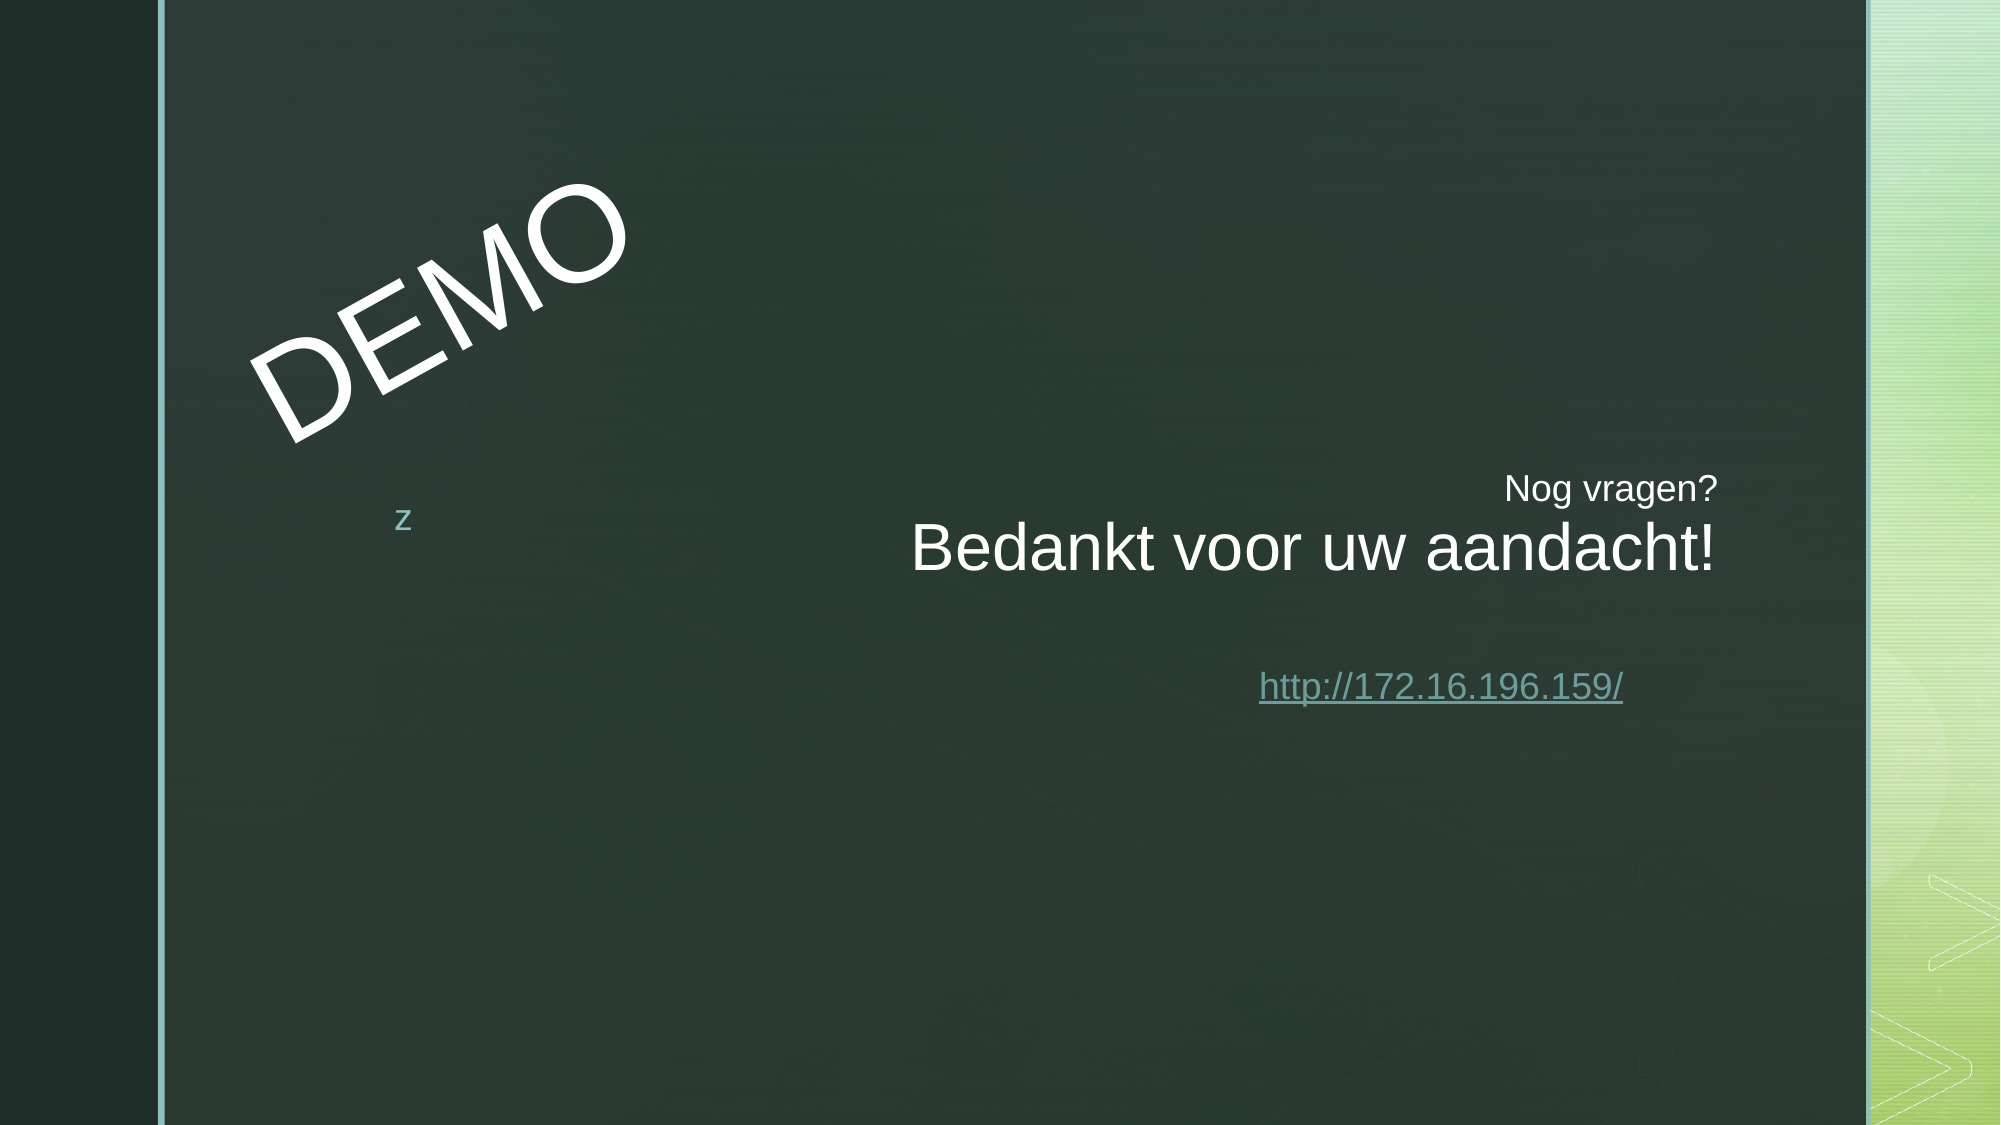

DEMO
Nog vragen?
# Bedankt voor uw aandacht!
http://172.16.196.159/